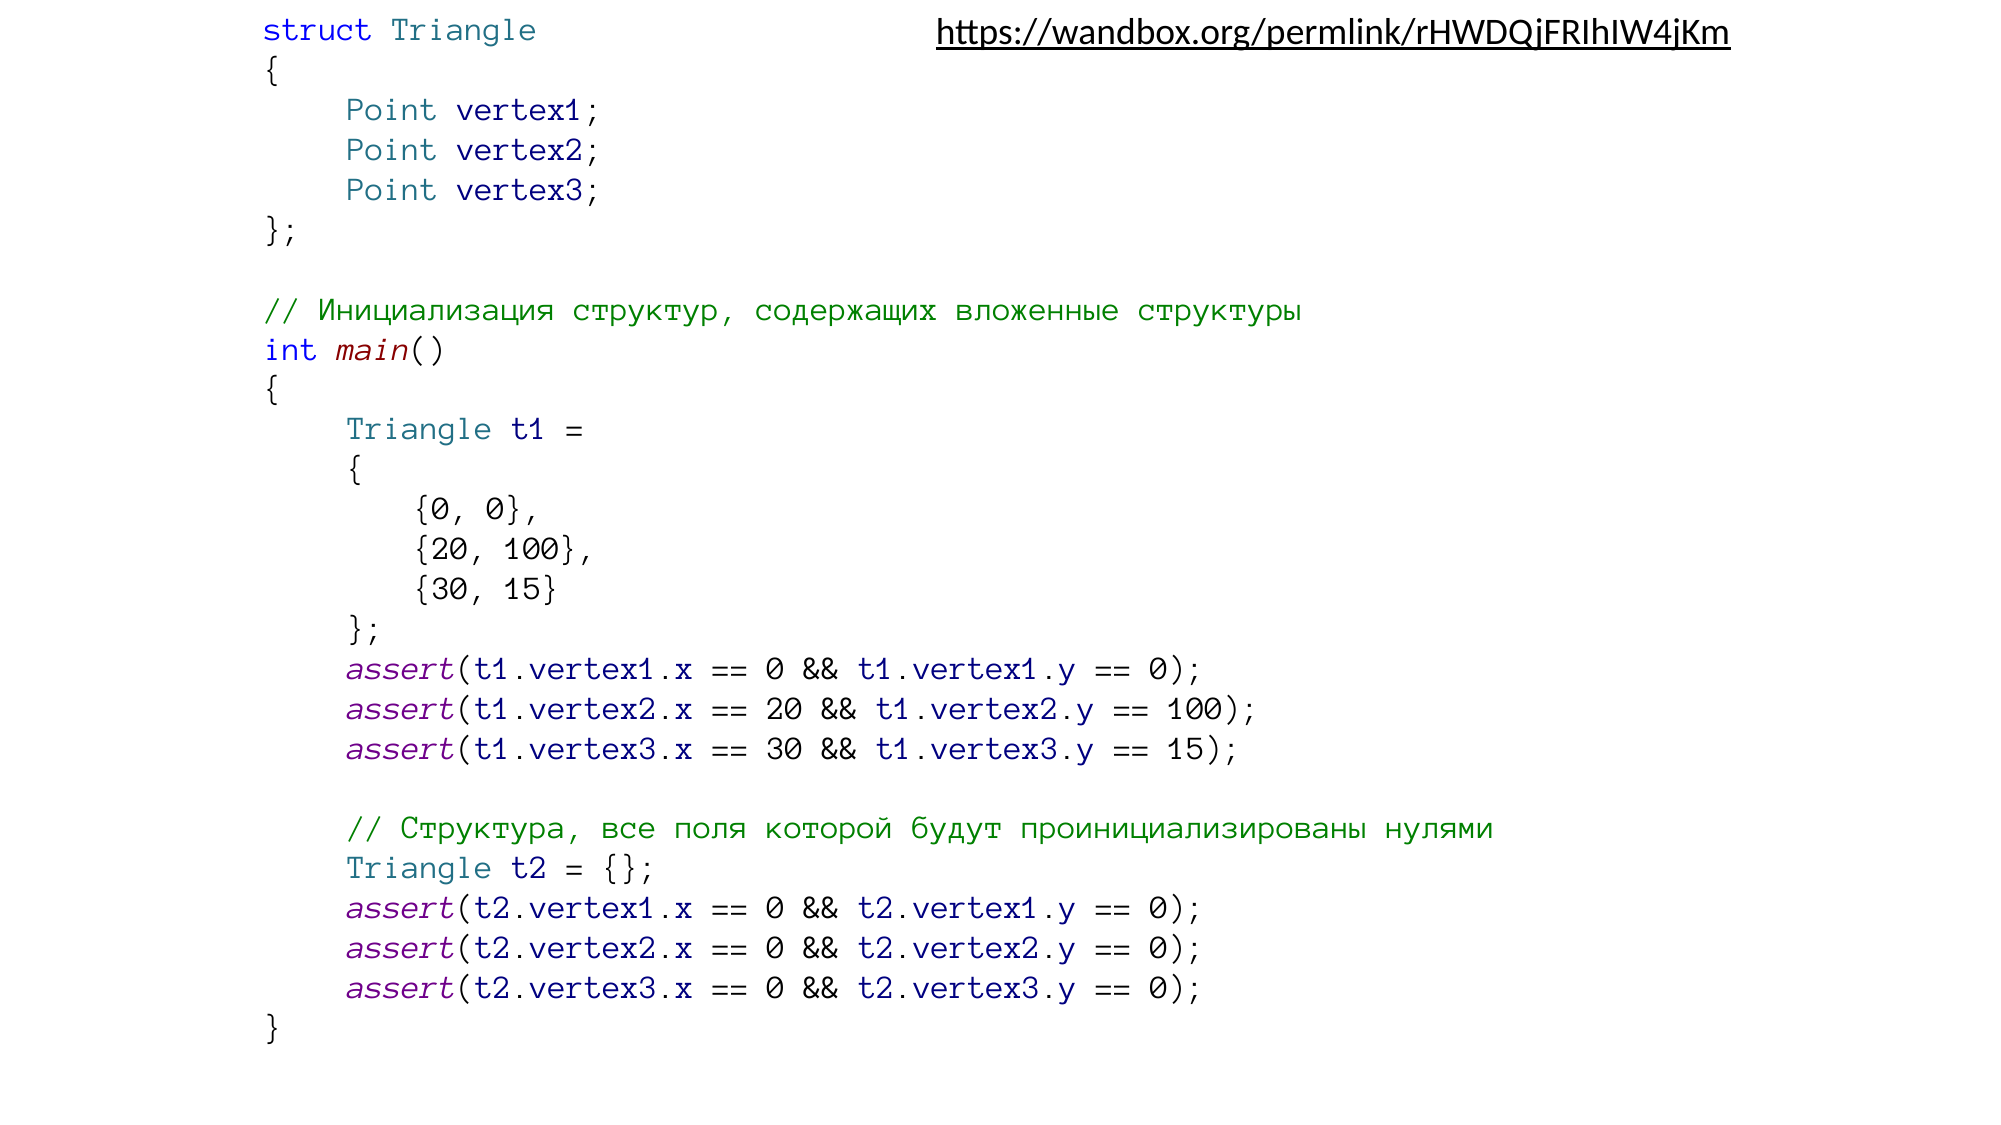

struct Triangle
{
	Point vertex1;
	Point vertex2;
	Point vertex3;
};

// Инициализация структур, содержащих вложенные структуры
int main()
{
	Triangle t1 =
	{
		{0, 0},
		{20, 100},
		{30, 15}
	};
	assert(t1.vertex1.x == 0 && t1.vertex1.y == 0);
	assert(t1.vertex2.x == 20 && t1.vertex2.y == 100);
	assert(t1.vertex3.x == 30 && t1.vertex3.y == 15);

	// Структура, все поля которой будут проинициализированы нулями
	Triangle t2 = {};
	assert(t2.vertex1.x == 0 && t2.vertex1.y == 0);
	assert(t2.vertex2.x == 0 && t2.vertex2.y == 0);
	assert(t2.vertex3.x == 0 && t2.vertex3.y == 0);
}
https://wandbox.org/permlink/rHWDQjFRIhIW4jKm